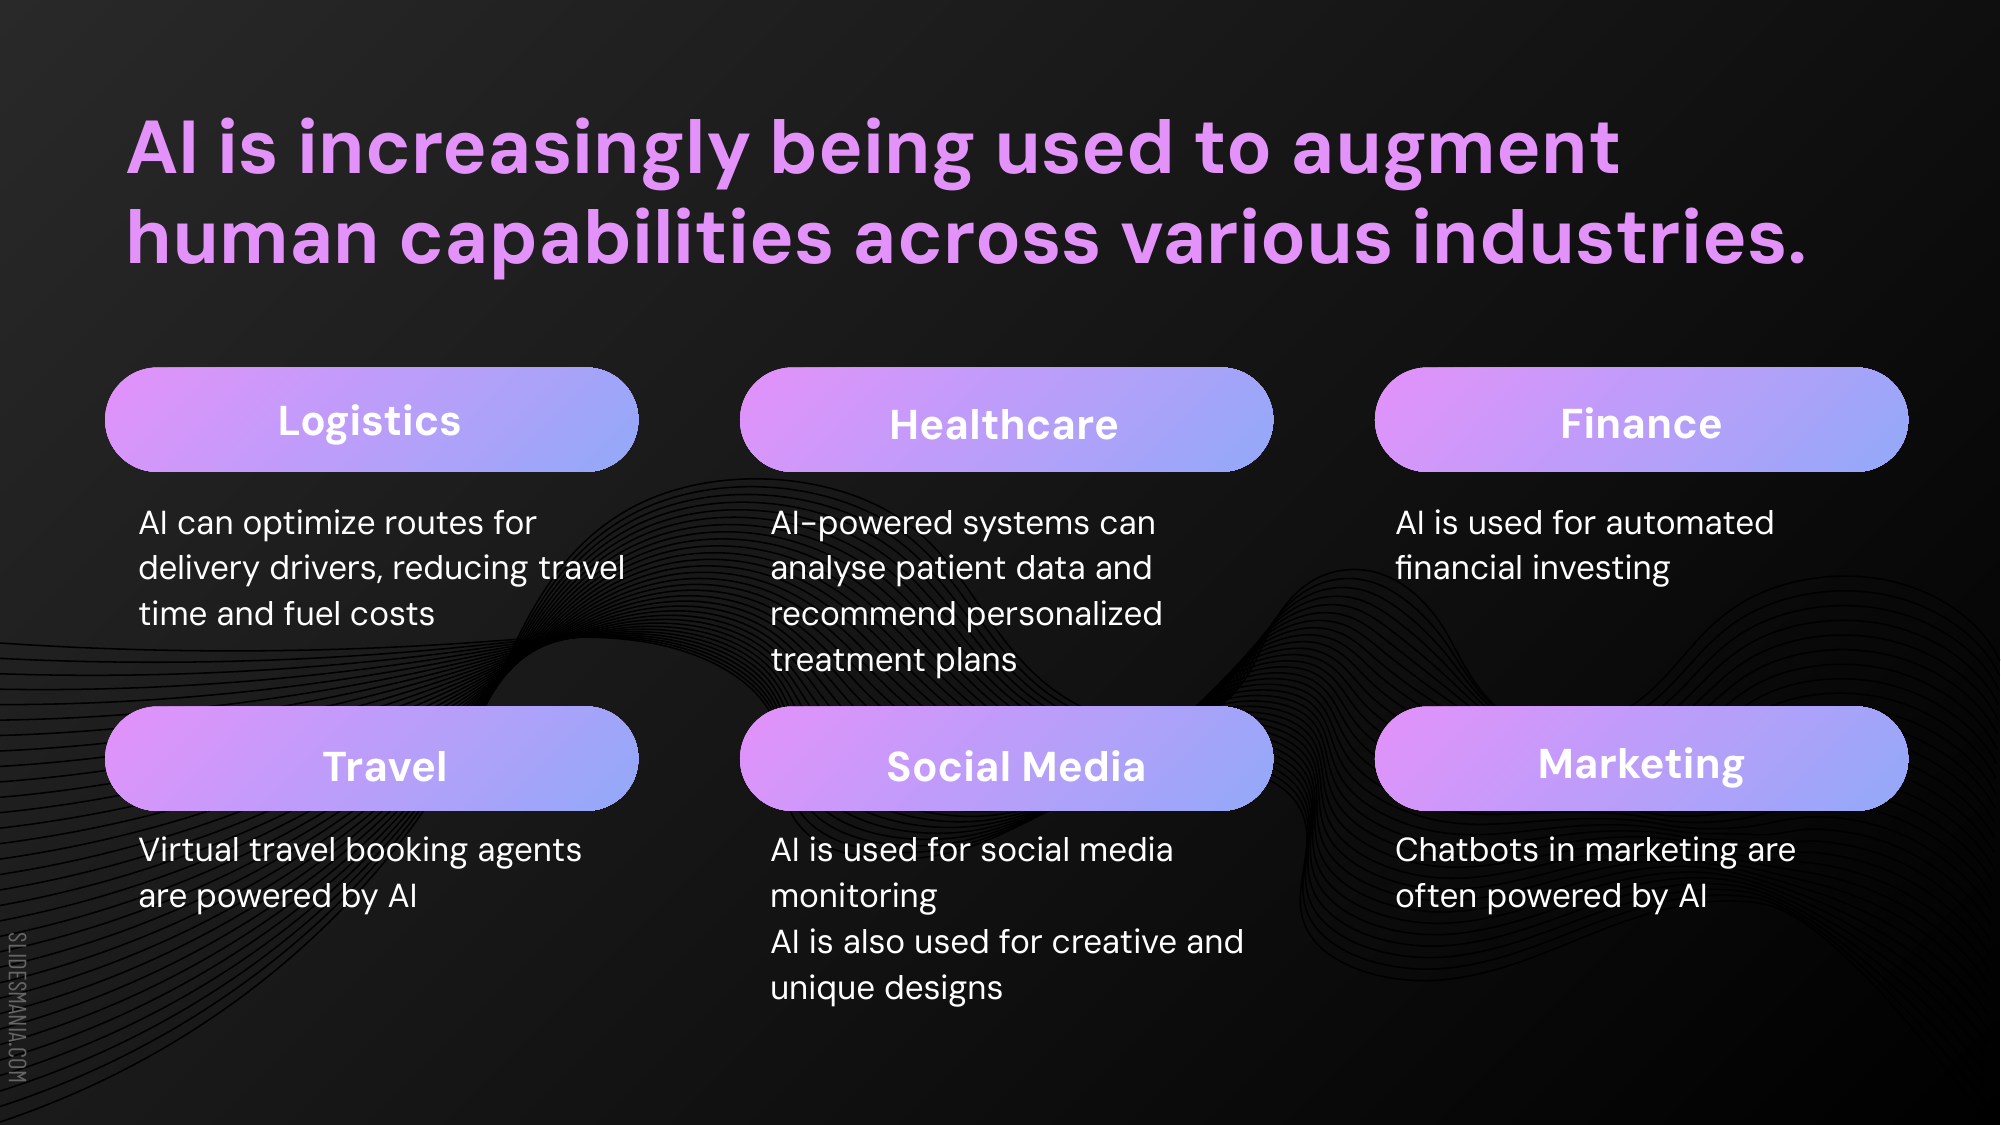

# AI is increasingly being used to augment human capabilities across various industries.
Logistics

Finance
Healthcare
AI can optimize routes for delivery drivers, reducing travel time and fuel costs
AI-powered systems can analyse patient data and recommend personalized treatment plans
AI is used for automated financial investing

Marketing
Travel
Social Media
Virtual travel booking agents are powered by AI
AI is used for social media monitoring
AI is also used for creative and unique designs
Chatbots in marketing are often powered by AI